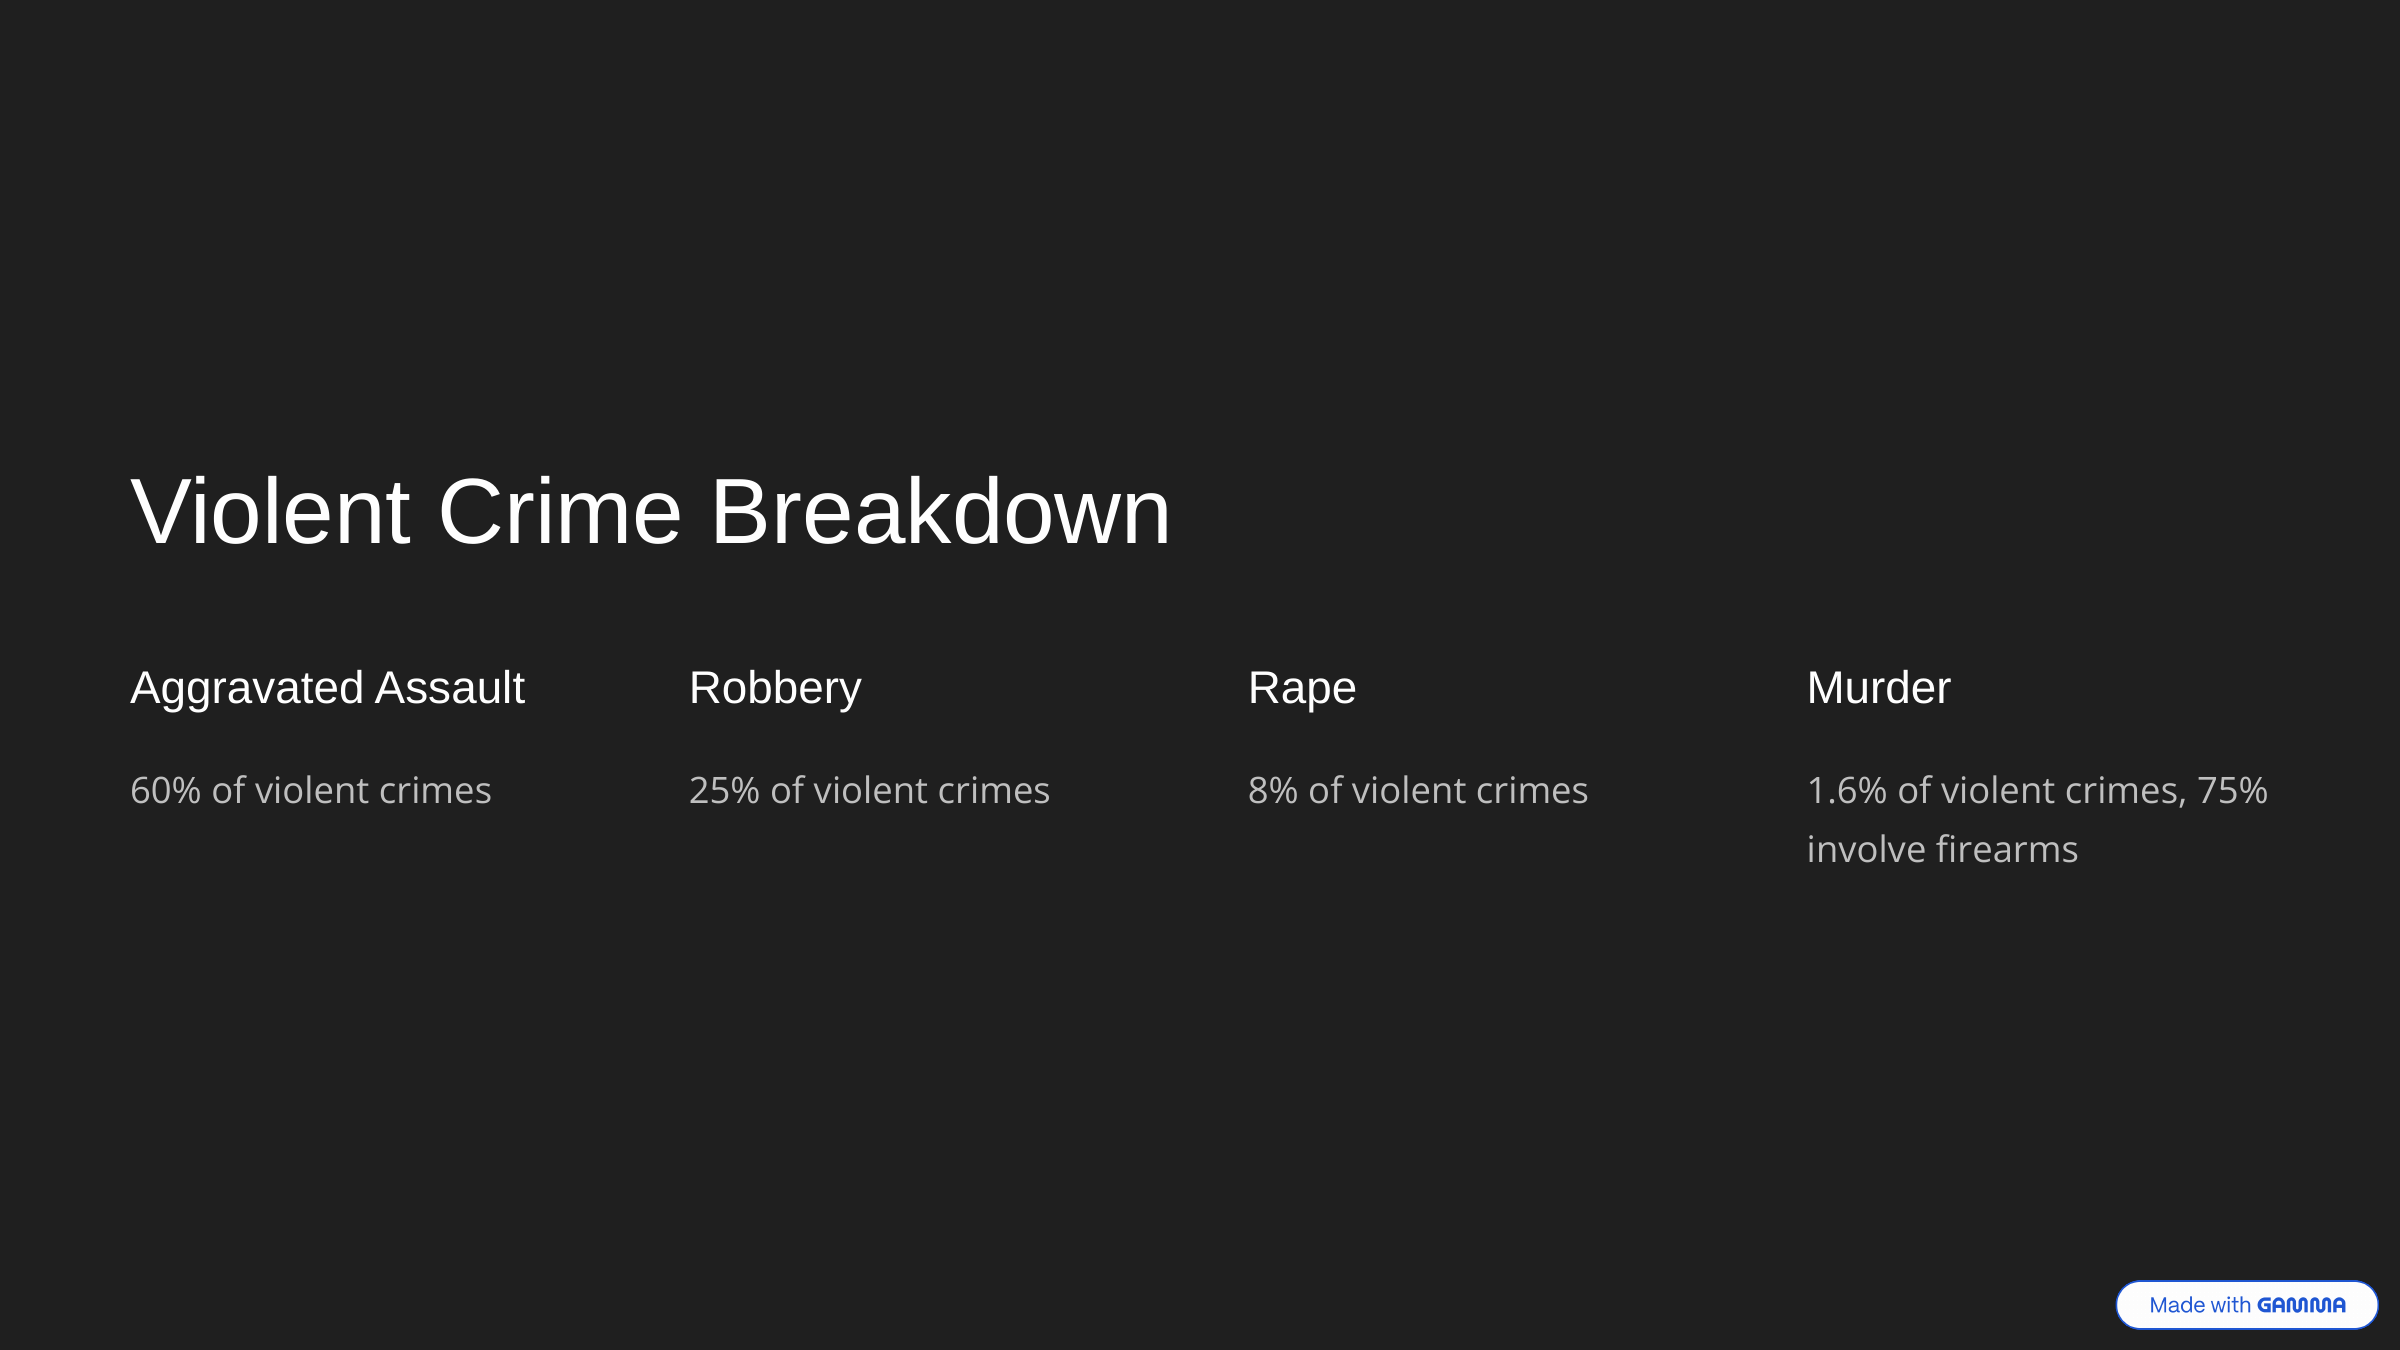

Violent Crime Breakdown
Aggravated Assault
Robbery
Rape
Murder
60% of violent crimes
25% of violent crimes
8% of violent crimes
1.6% of violent crimes, 75% involve firearms